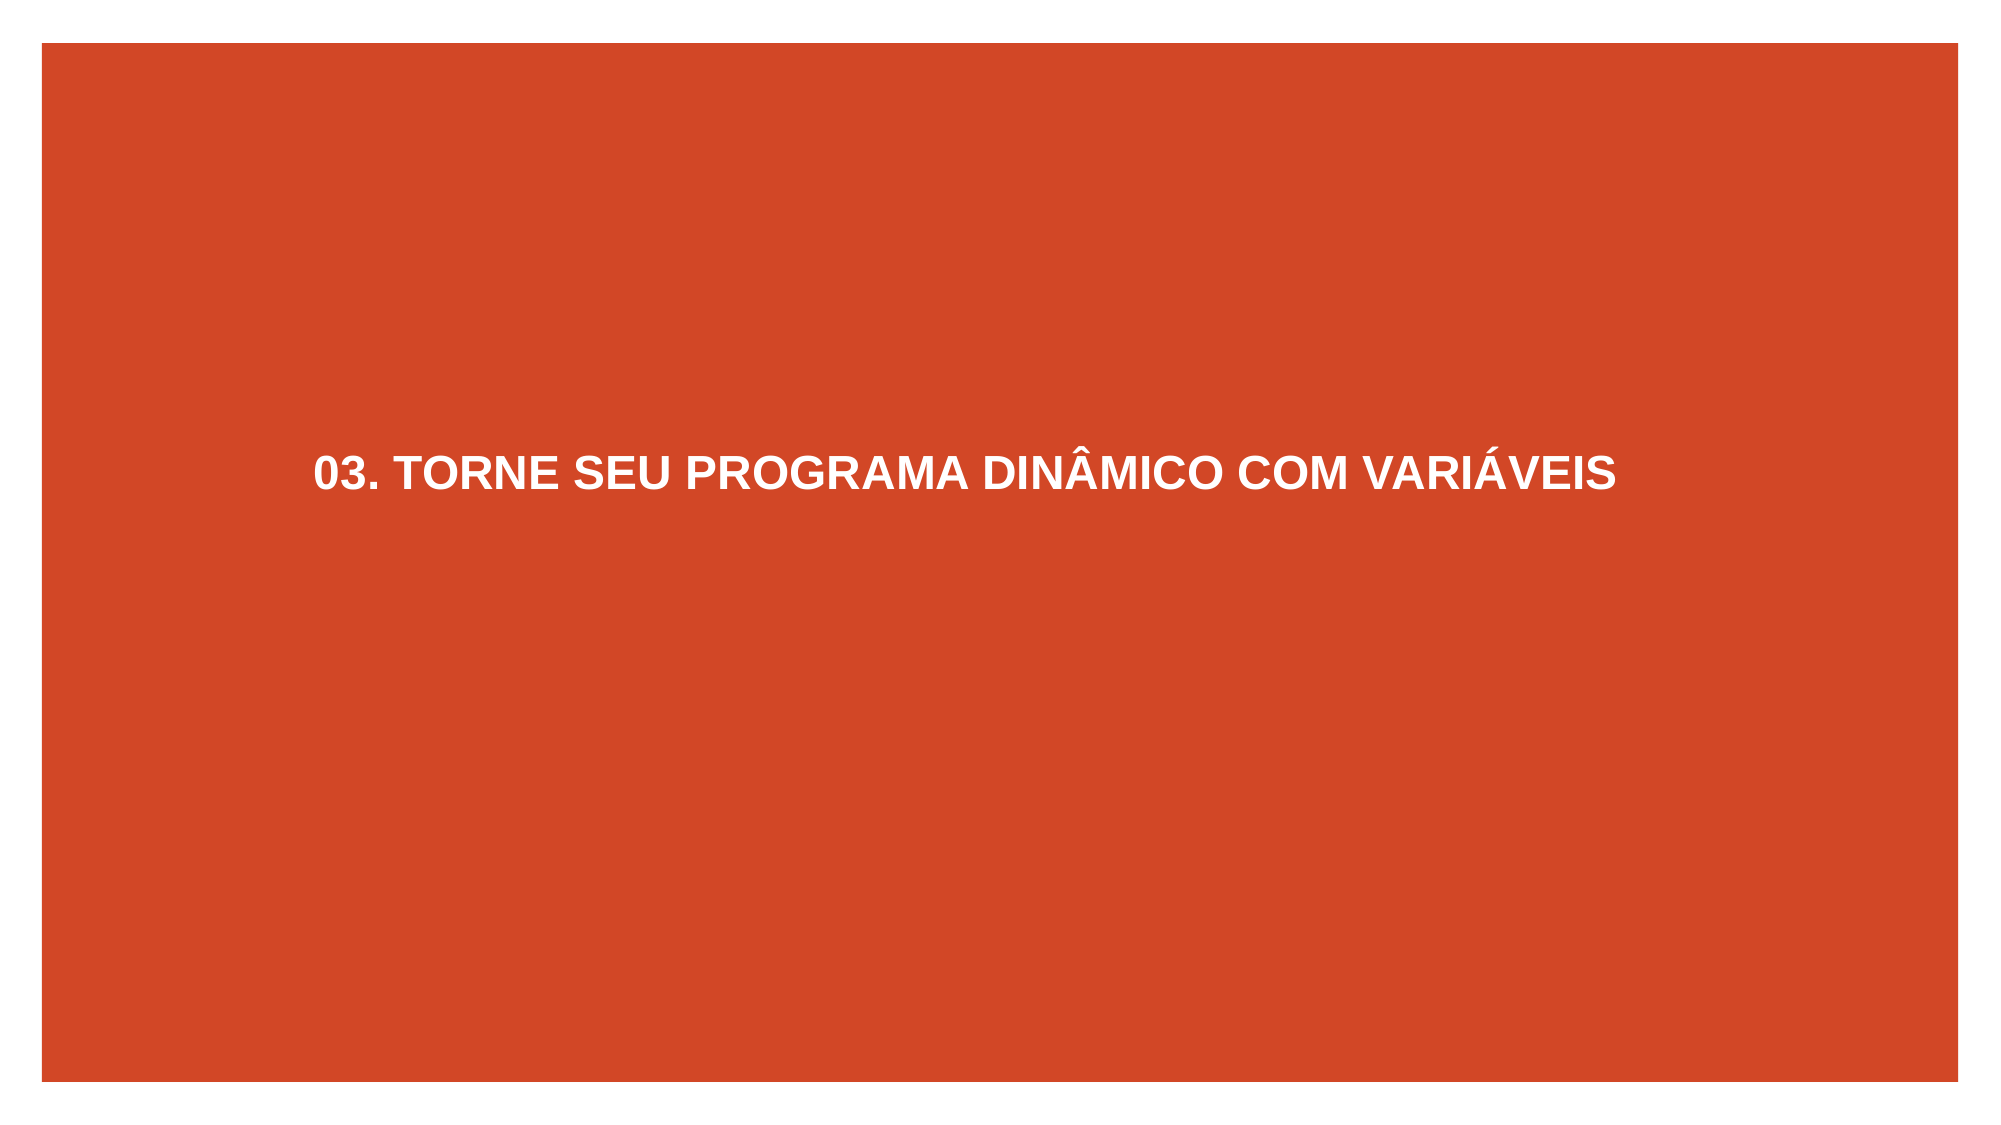

03. TORNE SEU PROGRAMA DINÂMICO COM VARIÁVEIS